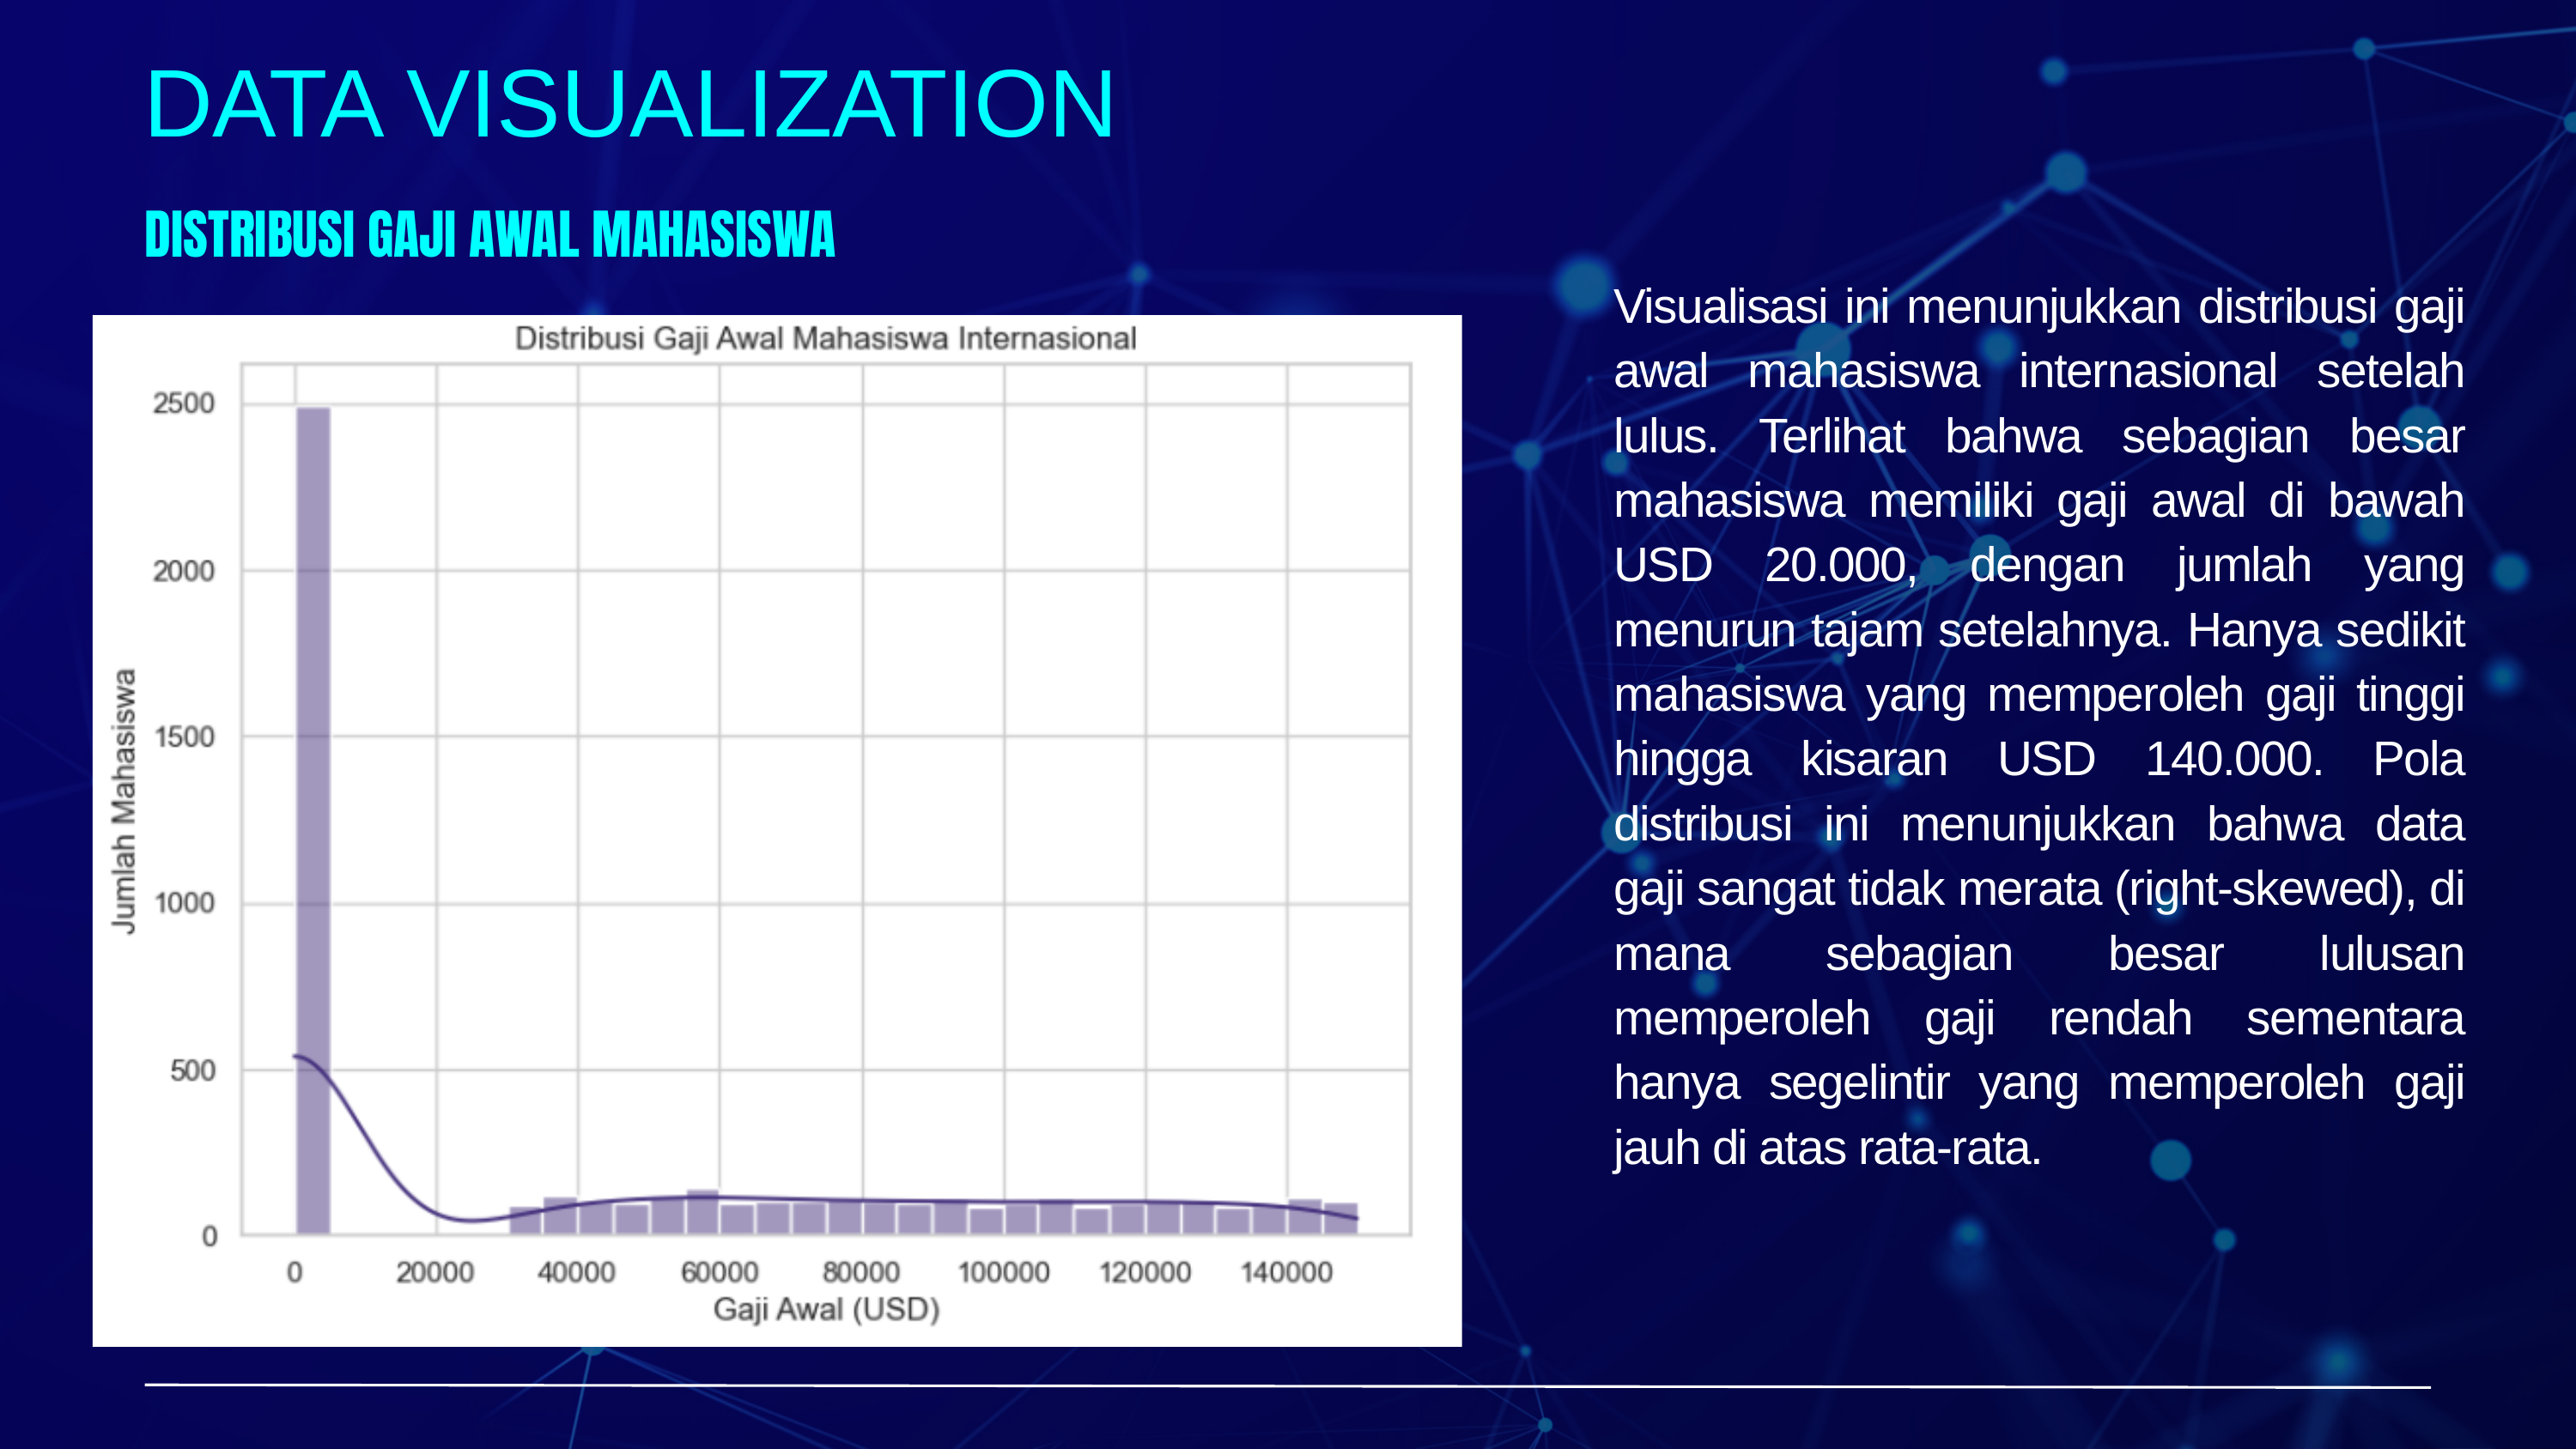

DATA VISUALIZATION
DISTRIBUSI GAJI AWAL MAHASISWA
Visualisasi ini menunjukkan distribusi gaji awal mahasiswa internasional setelah lulus. Terlihat bahwa sebagian besar mahasiswa memiliki gaji awal di bawah USD 20.000, dengan jumlah yang menurun tajam setelahnya. Hanya sedikit mahasiswa yang memperoleh gaji tinggi hingga kisaran USD 140.000. Pola distribusi ini menunjukkan bahwa data gaji sangat tidak merata (right-skewed), di mana sebagian besar lulusan memperoleh gaji rendah sementara hanya segelintir yang memperoleh gaji jauh di atas rata-rata.